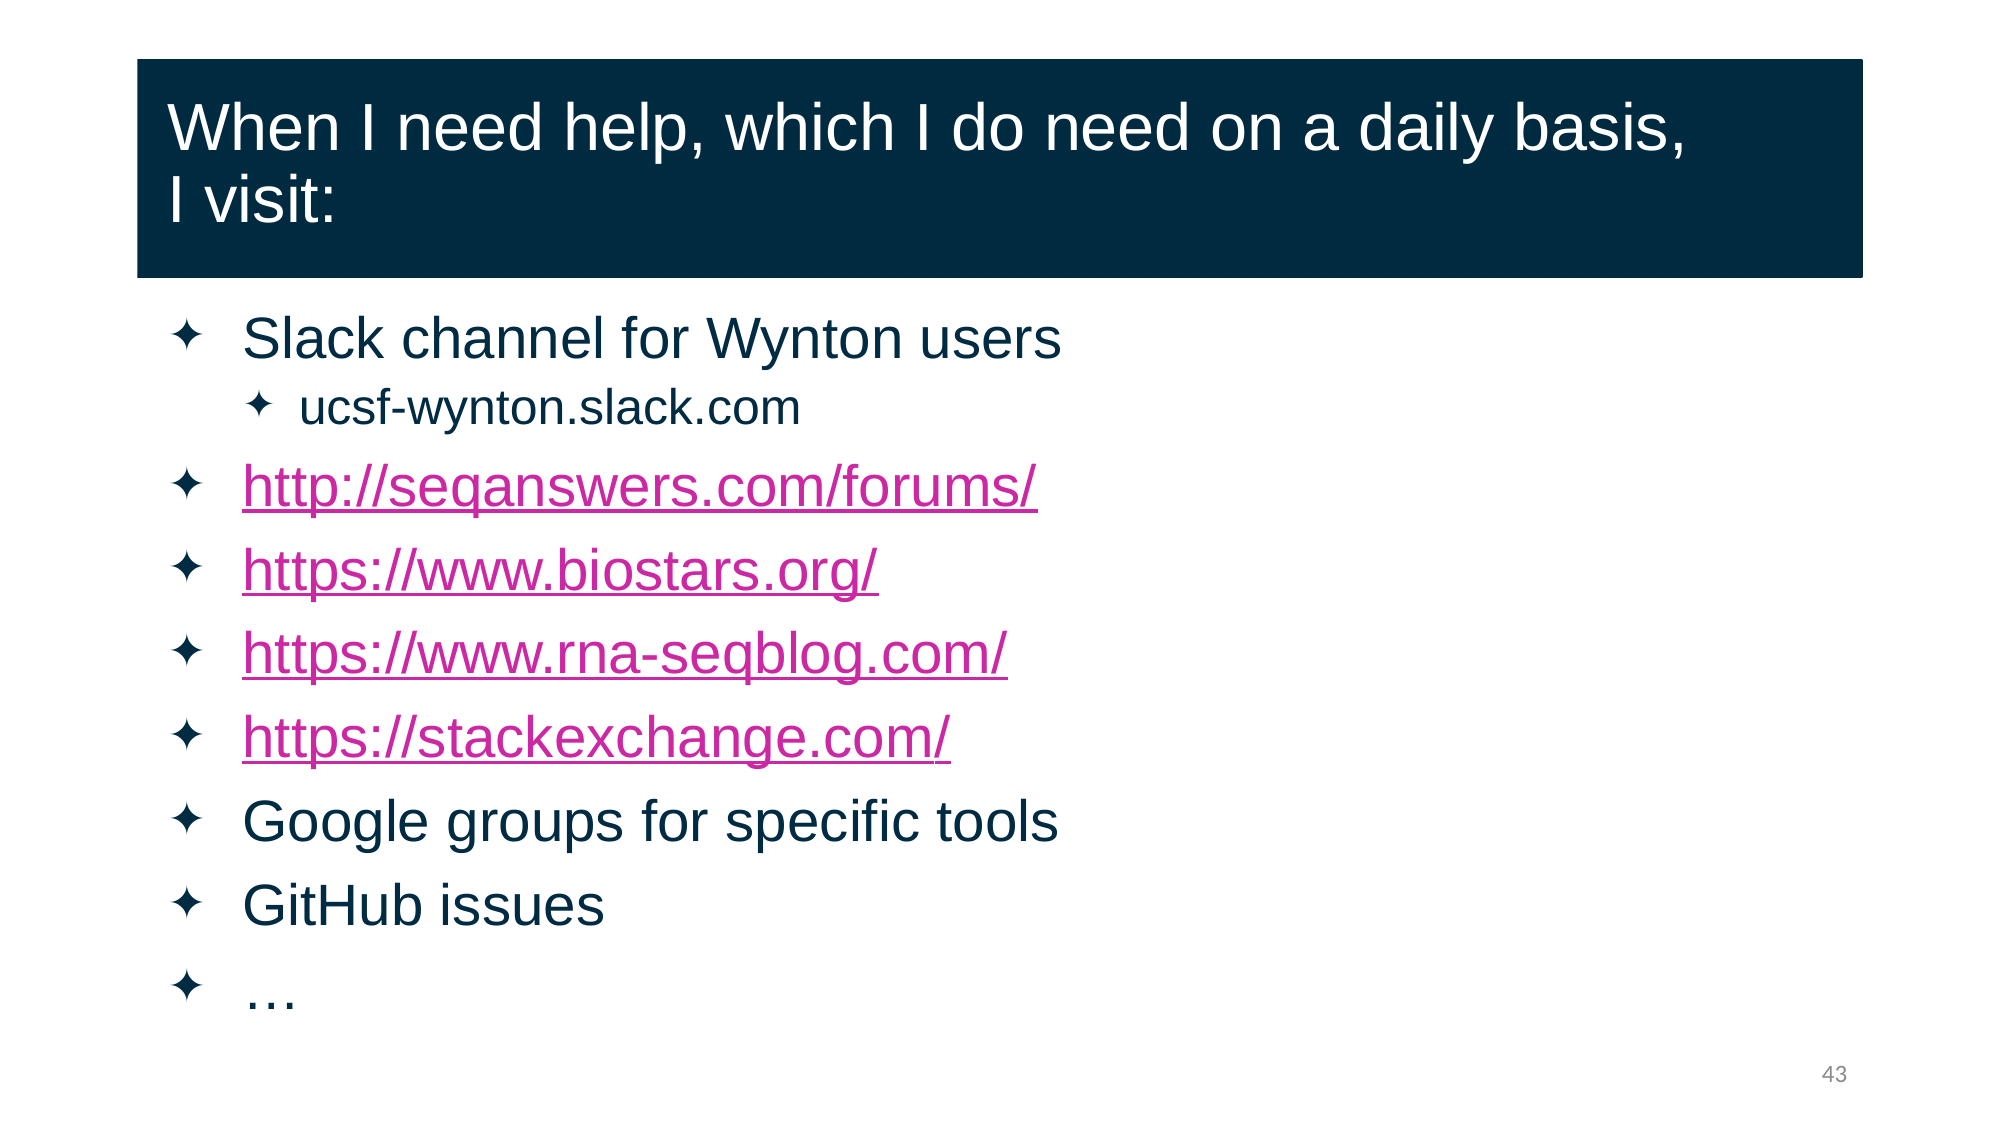

# When I need help, which I do need on a daily basis, I visit:
Slack channel for Wynton users
ucsf-wynton.slack.com
http://seqanswers.com/forums/
https://www.biostars.org/
https://www.rna-seqblog.com/
https://stackexchange.com/
Google groups for specific tools
GitHub issues
…

43